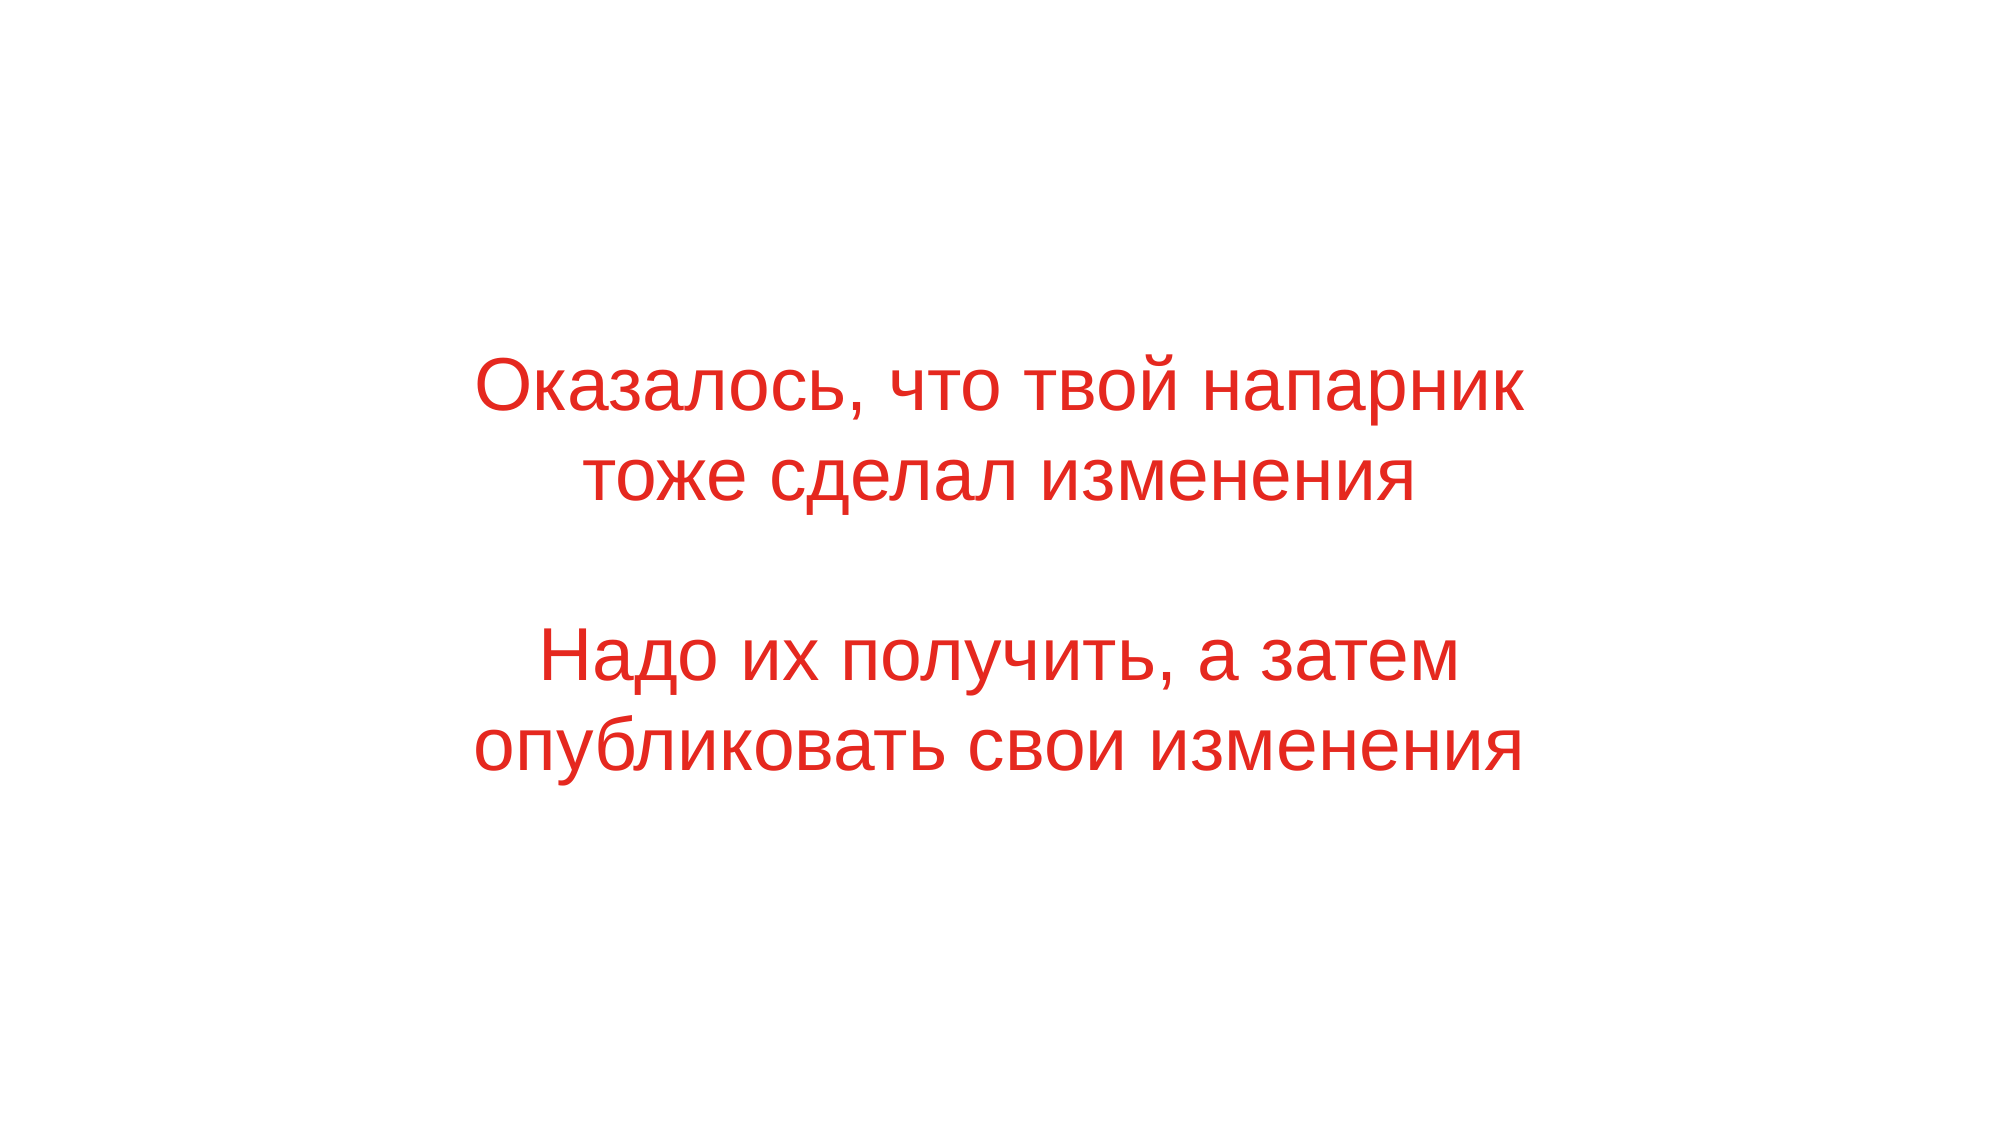

# Оказалось, что твой напарник тоже сделал изменения Надо их получить, а затем опубликовать свои изменения